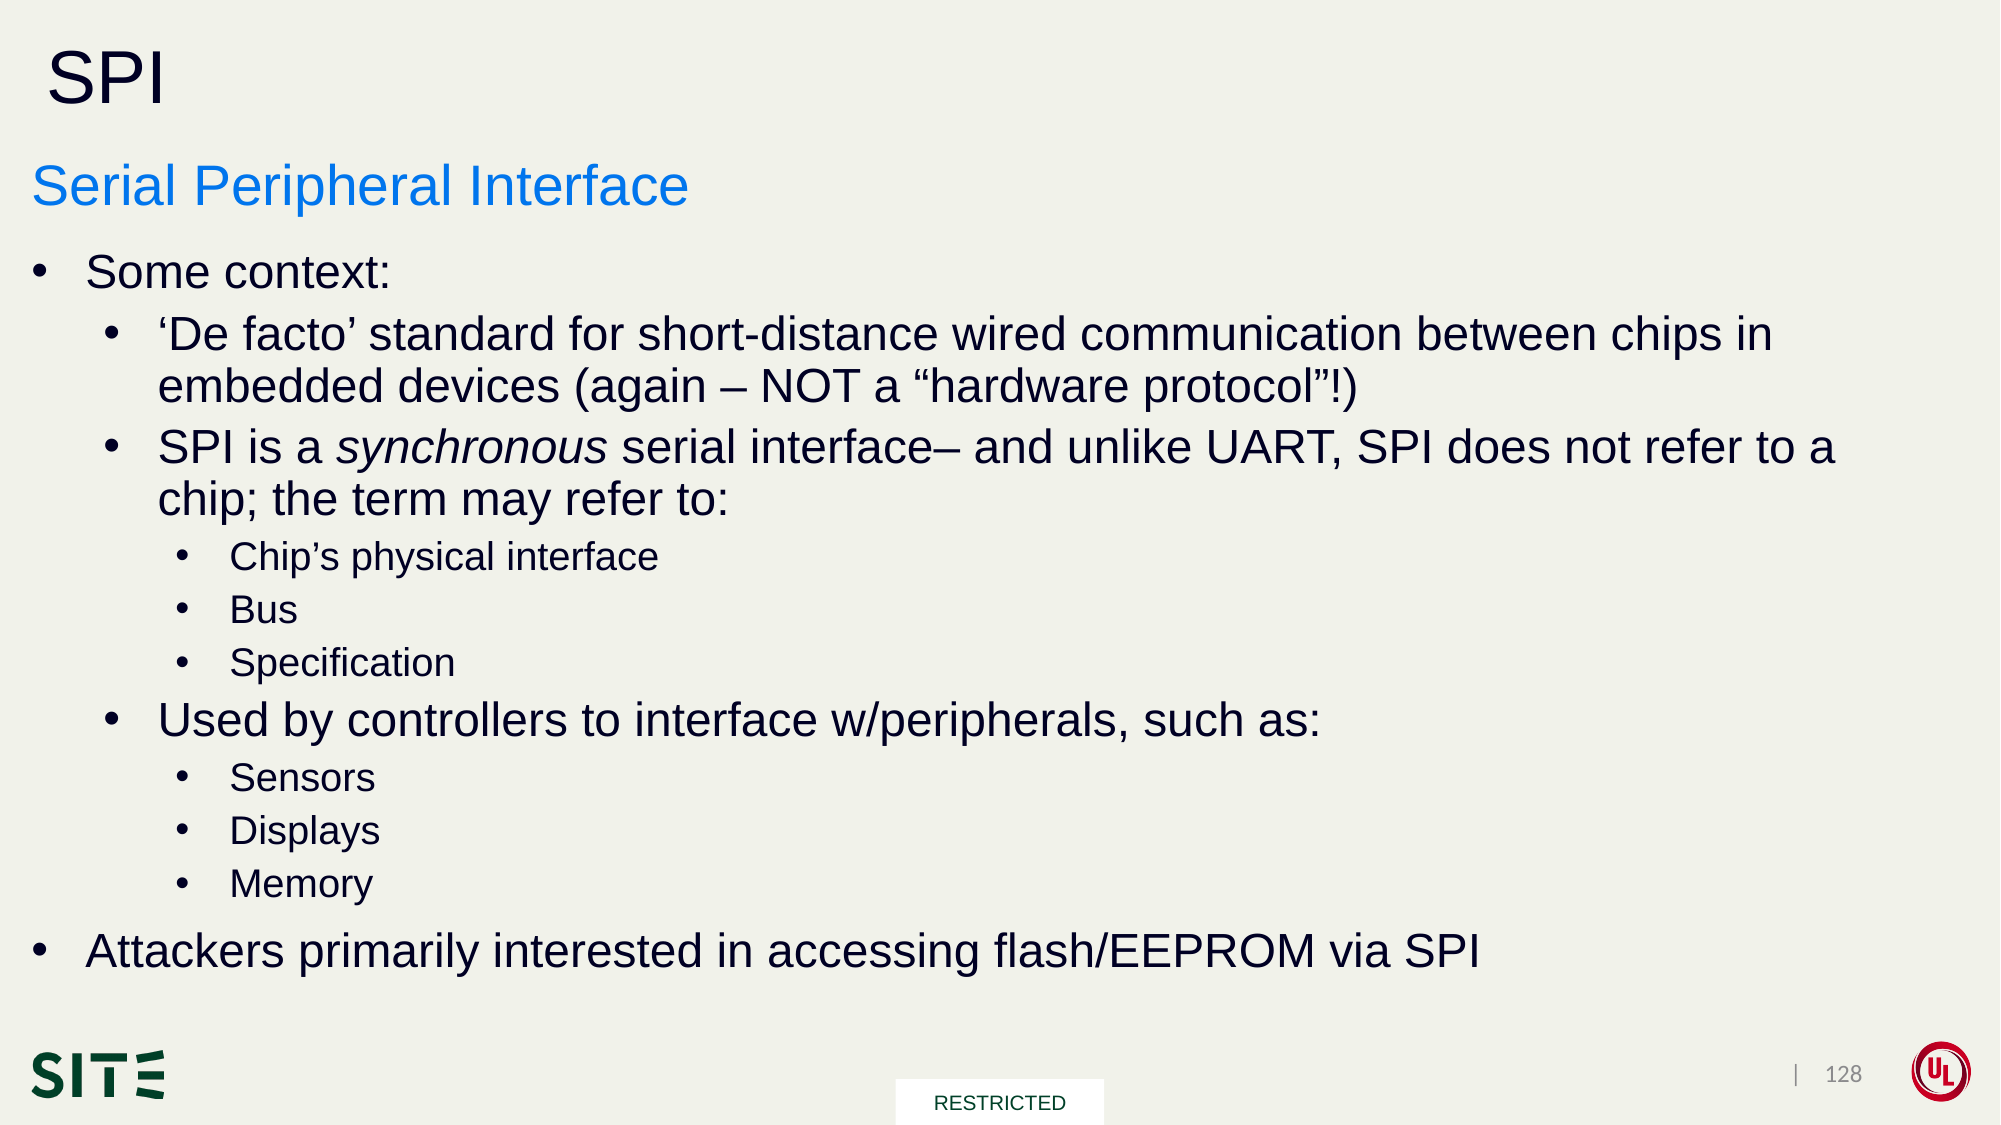

# SPI
Serial Peripheral Interface
Some context:
‘De facto’ standard for short-distance wired communication between chips in embedded devices (again – NOT a “hardware protocol”!)
SPI is a synchronous serial interface– and unlike UART, SPI does not refer to a chip; the term may refer to:
Chip’s physical interface
Bus
Specification
Used by controllers to interface w/peripherals, such as:
Sensors
Displays
Memory
Attackers primarily interested in accessing flash/EEPROM via SPI

     |    128